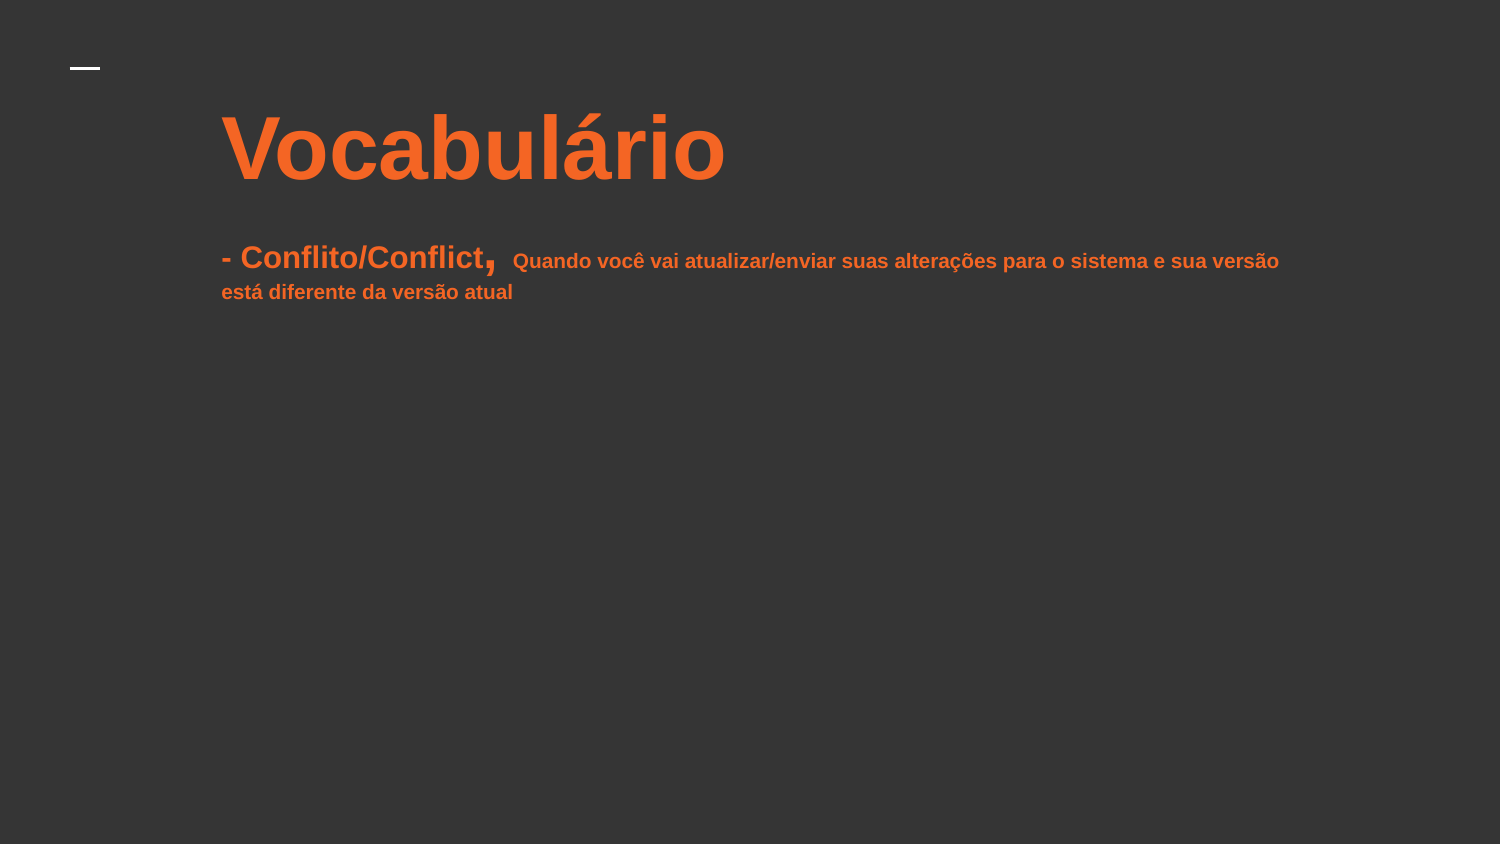

# Vocabulário
- Conflito/Conflict, Quando você vai atualizar/enviar suas alterações para o sistema e sua versão está diferente da versão atual